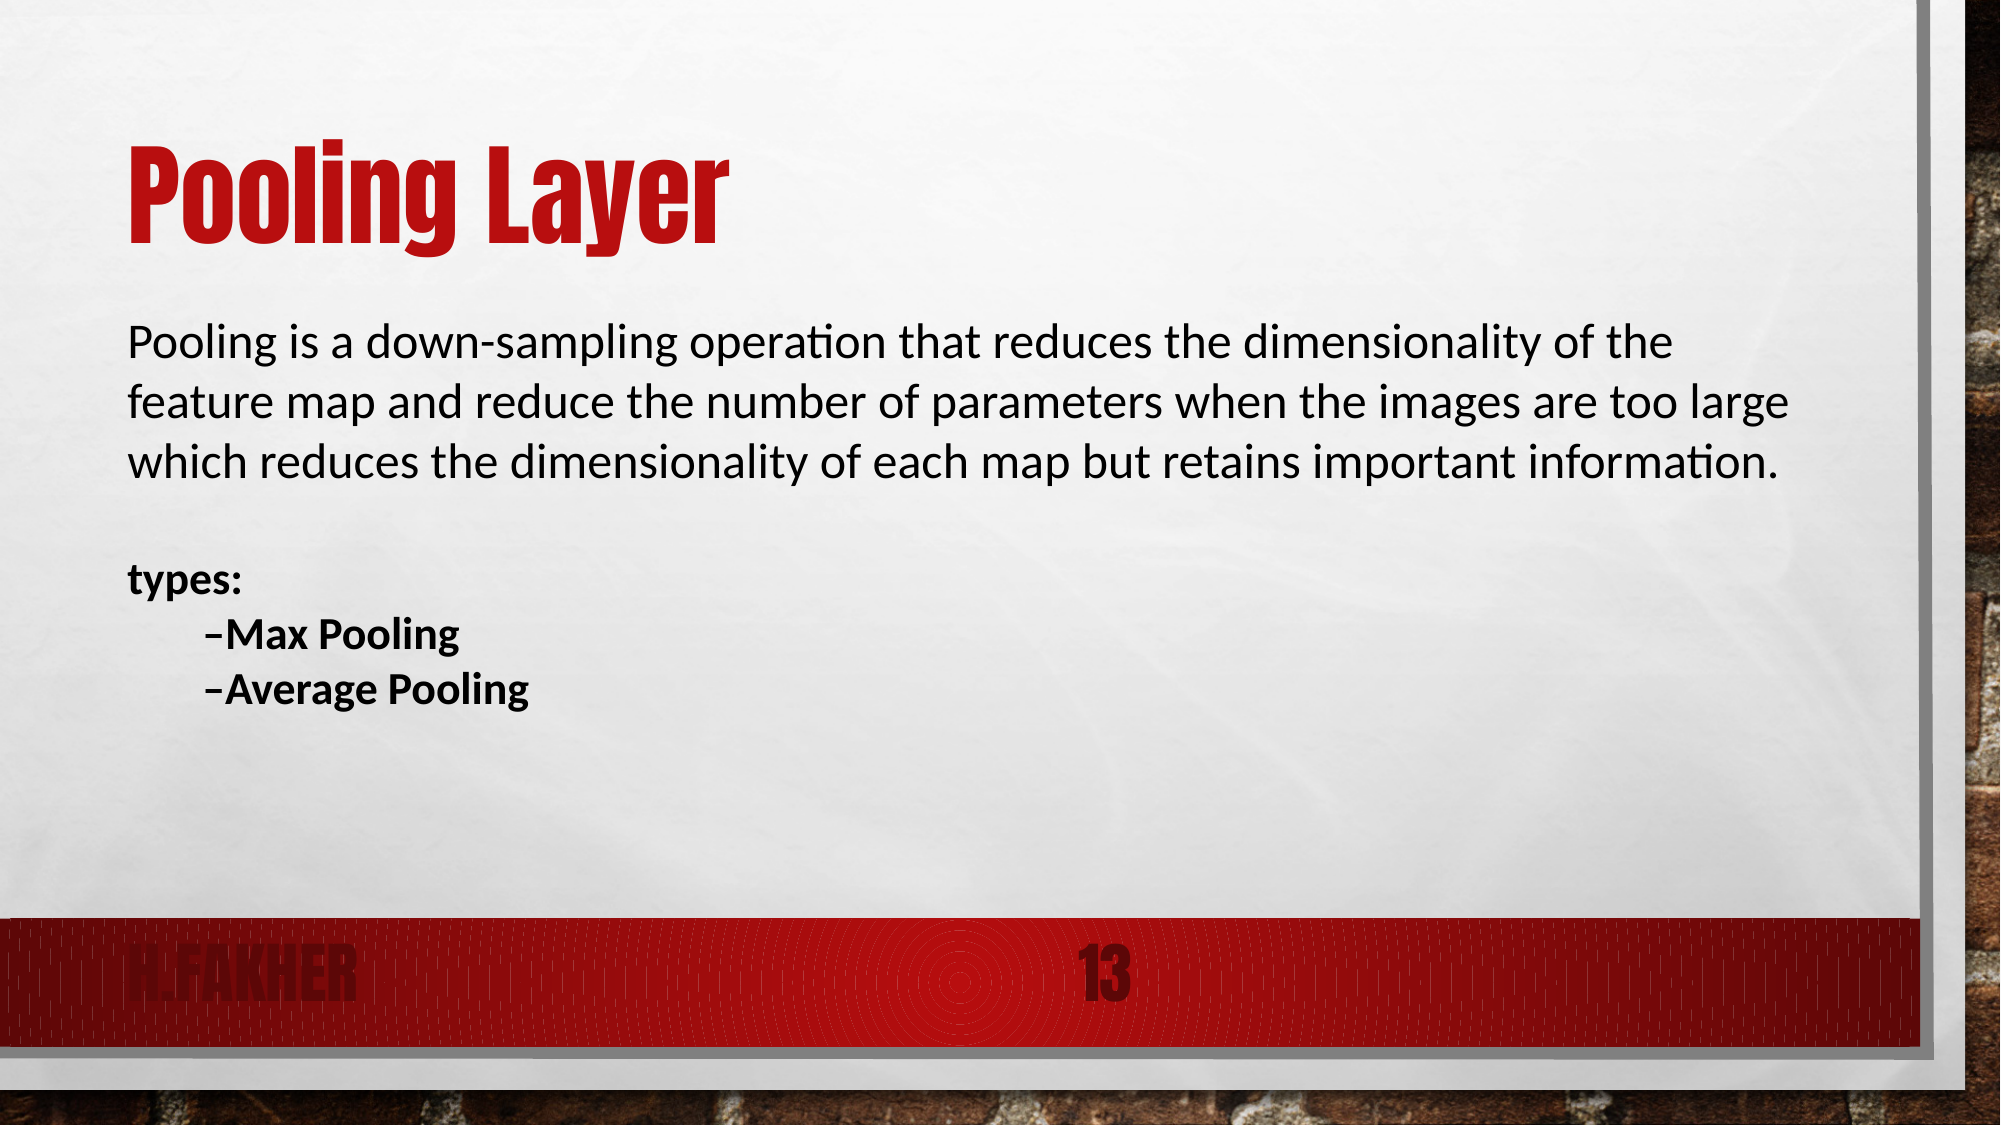

# Pooling Layer
Pooling is a down-sampling operation that reduces the dimensionality of the feature map and reduce the number of parameters when the images are too large which reduces the dimensionality of each map but retains important information.

types:
–Max Pooling
–Average Pooling
H.Fakher
13